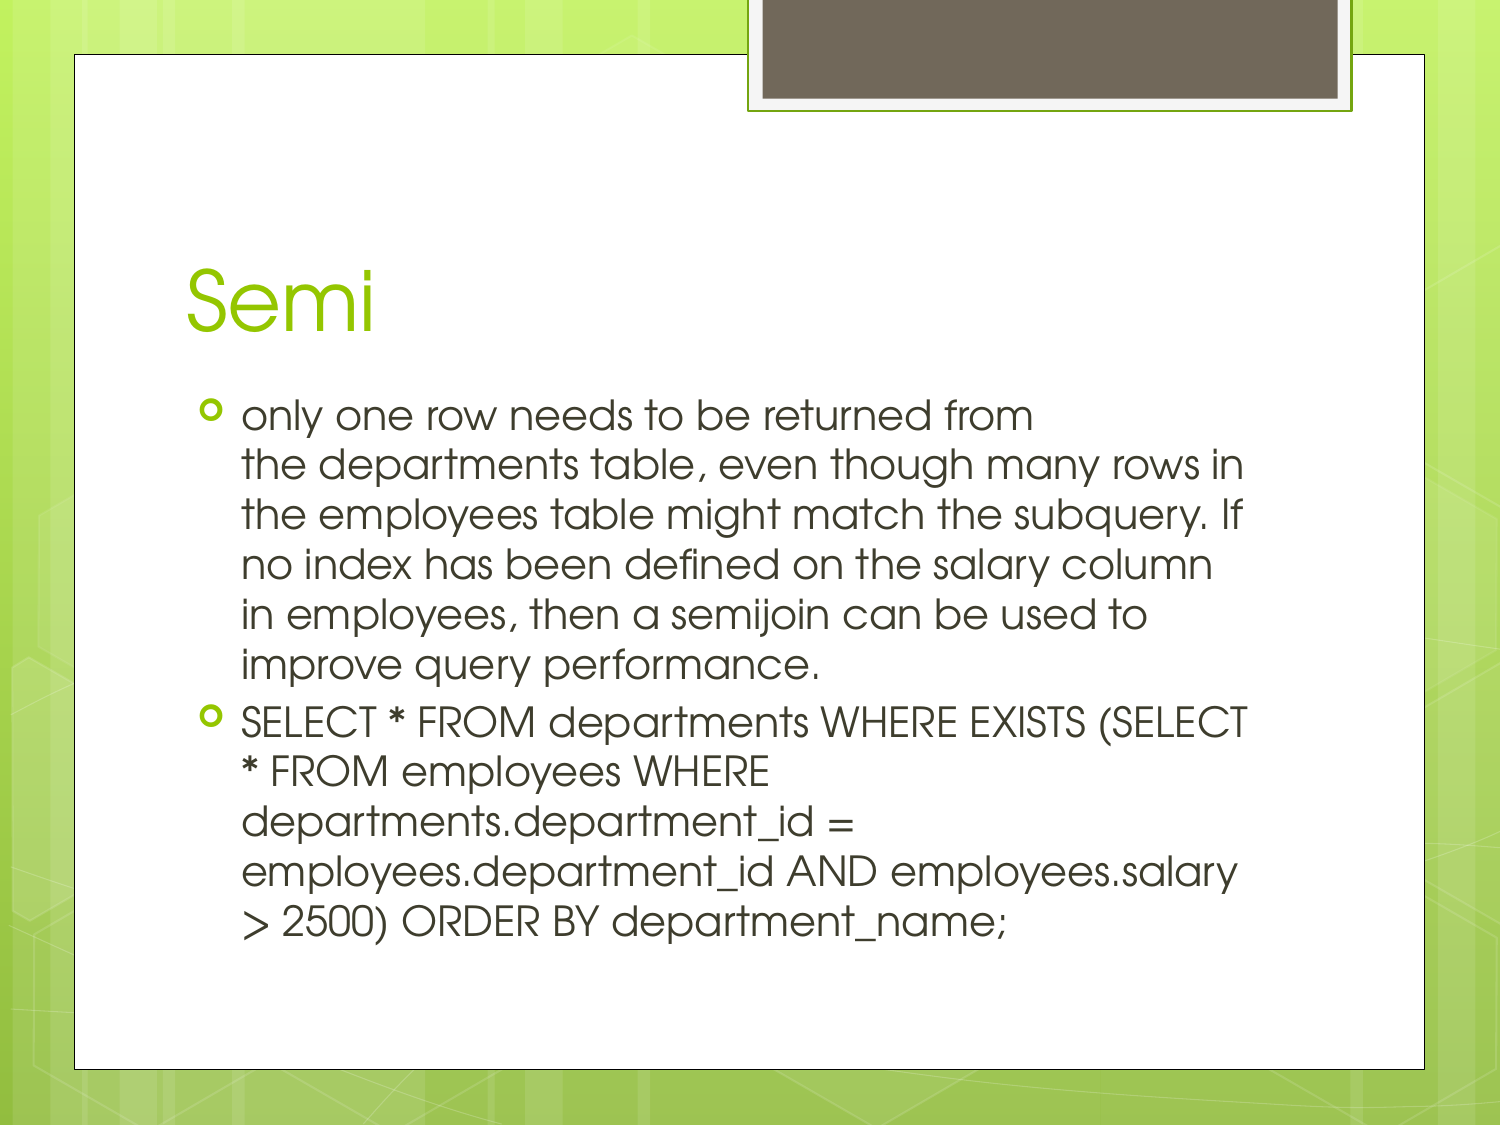

# Semi
only one row needs to be returned from the departments table, even though many rows in the employees table might match the subquery. If no index has been defined on the salary column in employees, then a semijoin can be used to improve query performance.
SELECT * FROM departments WHERE EXISTS (SELECT * FROM employees WHERE departments.department_id = employees.department_id AND employees.salary > 2500) ORDER BY department_name;